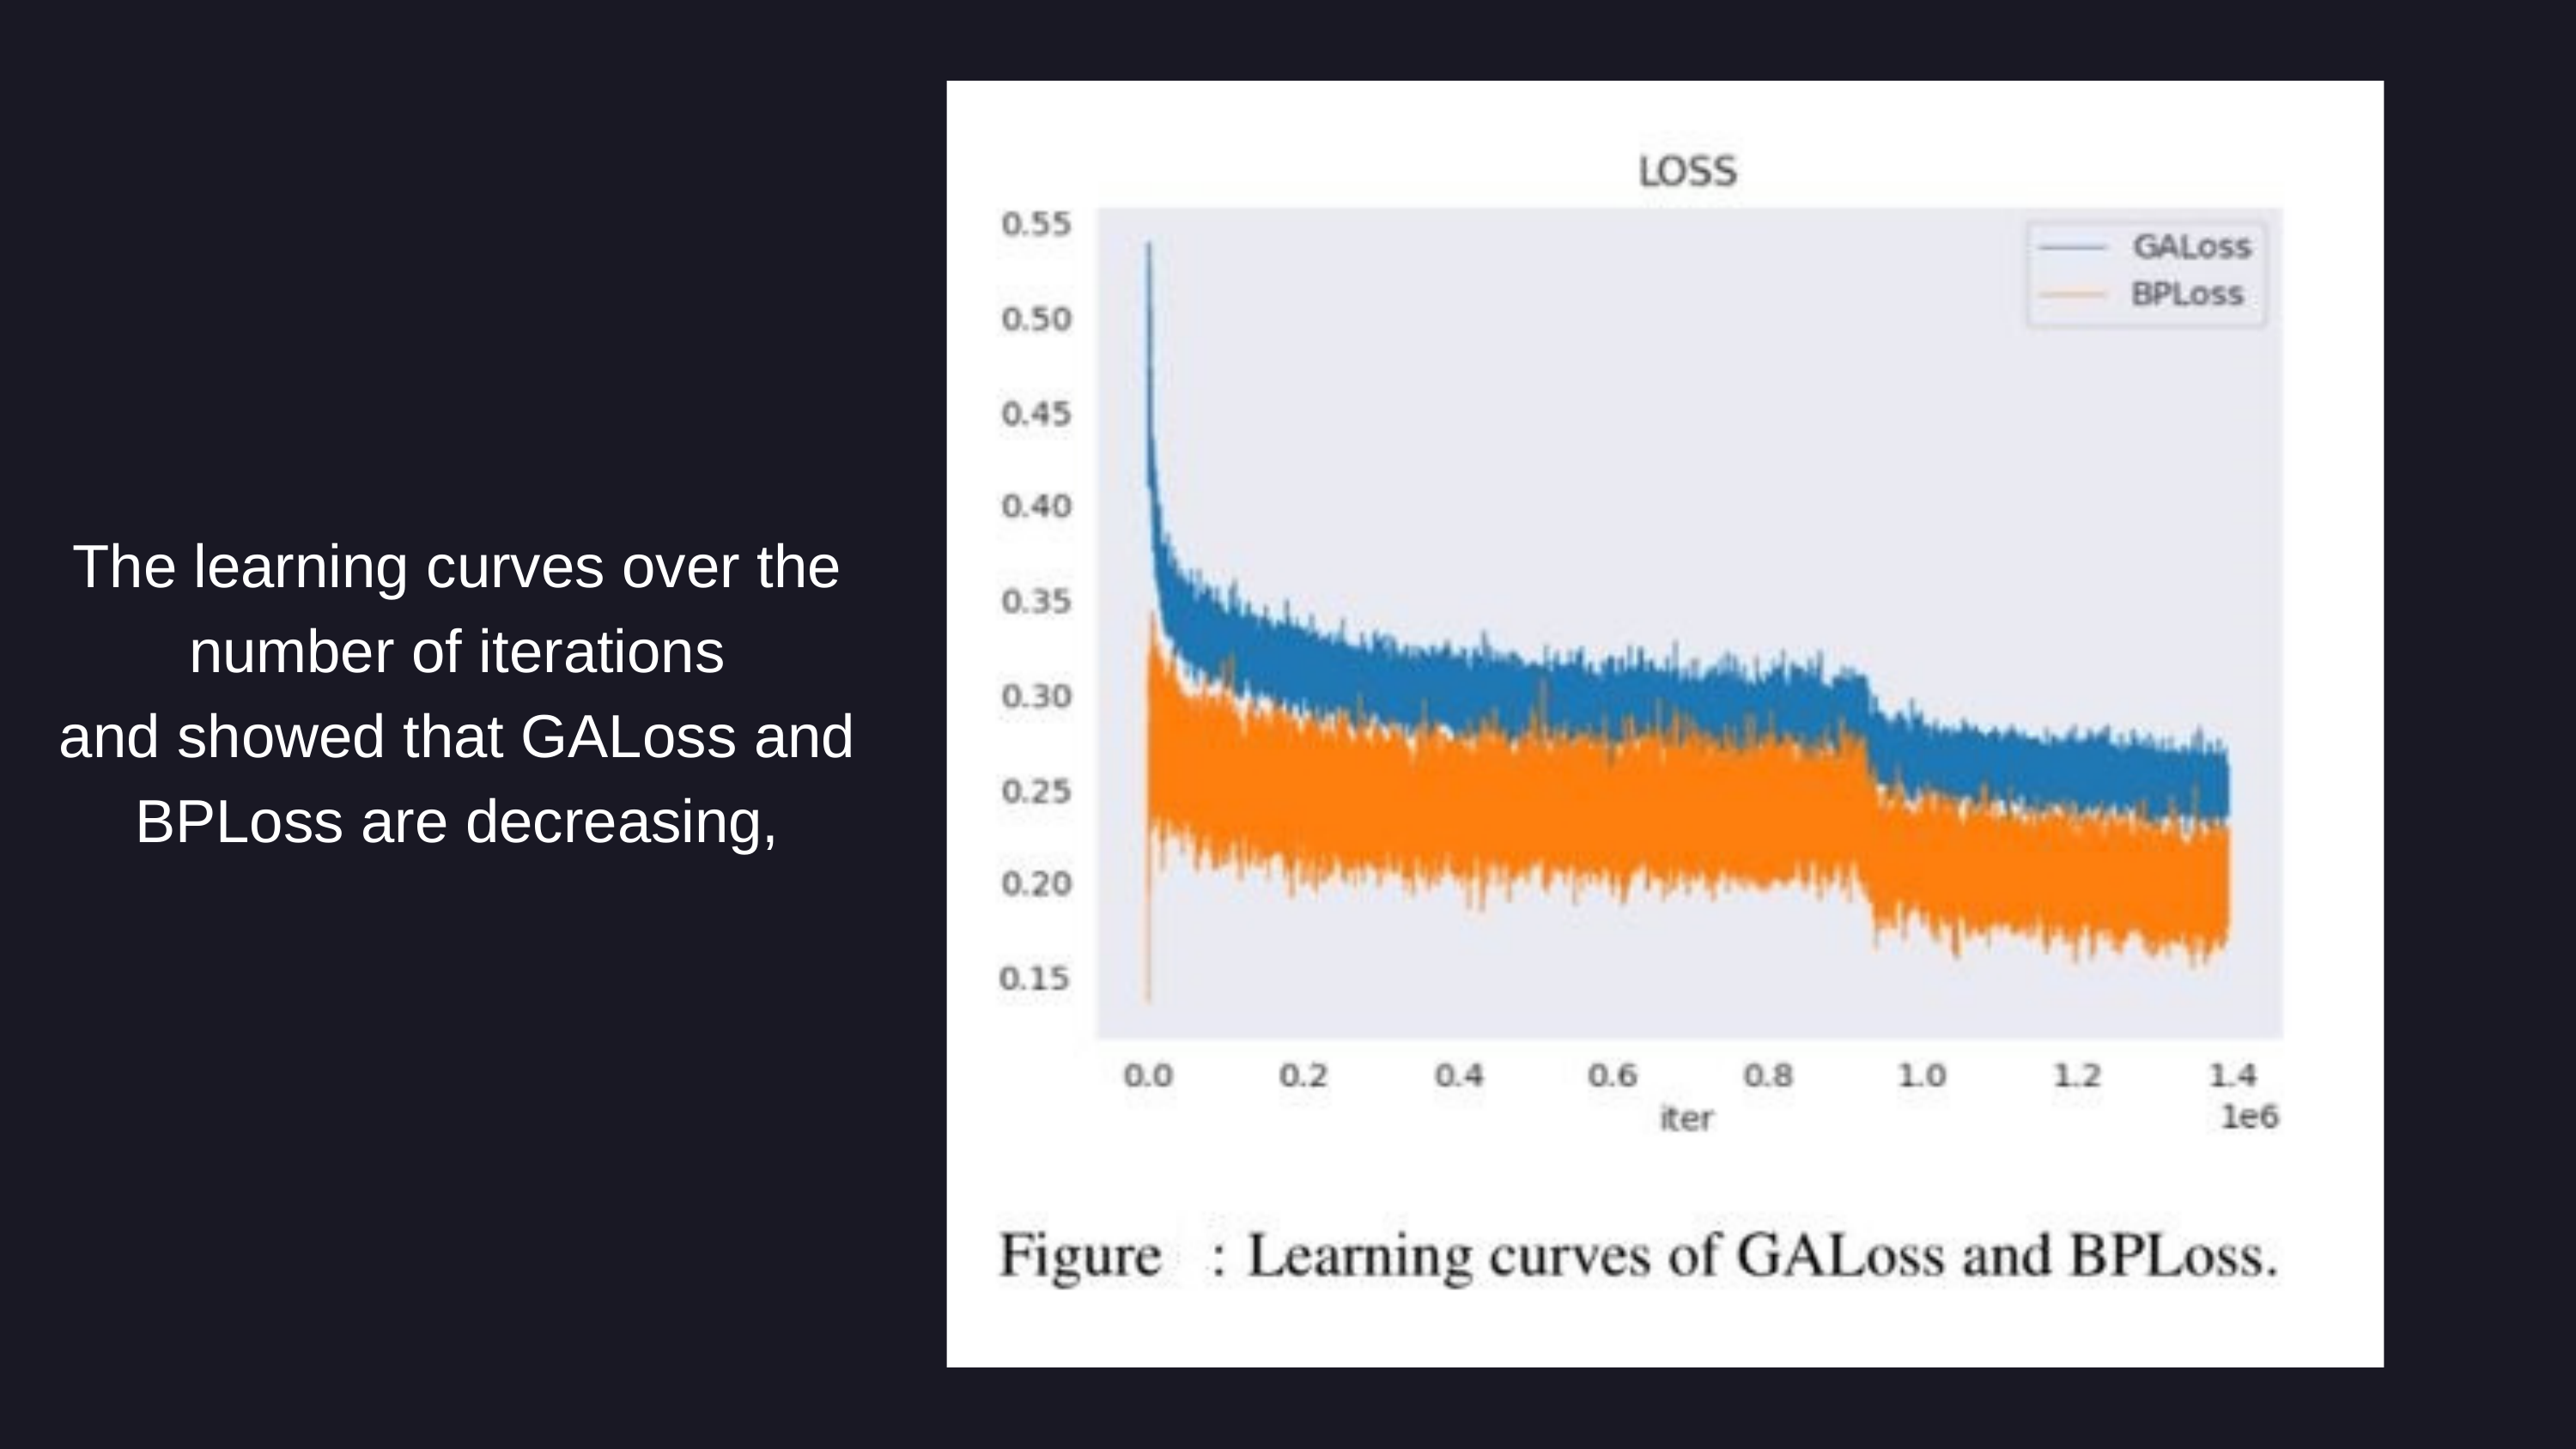

The learning curves over the number of iterations
and showed that GALoss and BPLoss are decreasing,